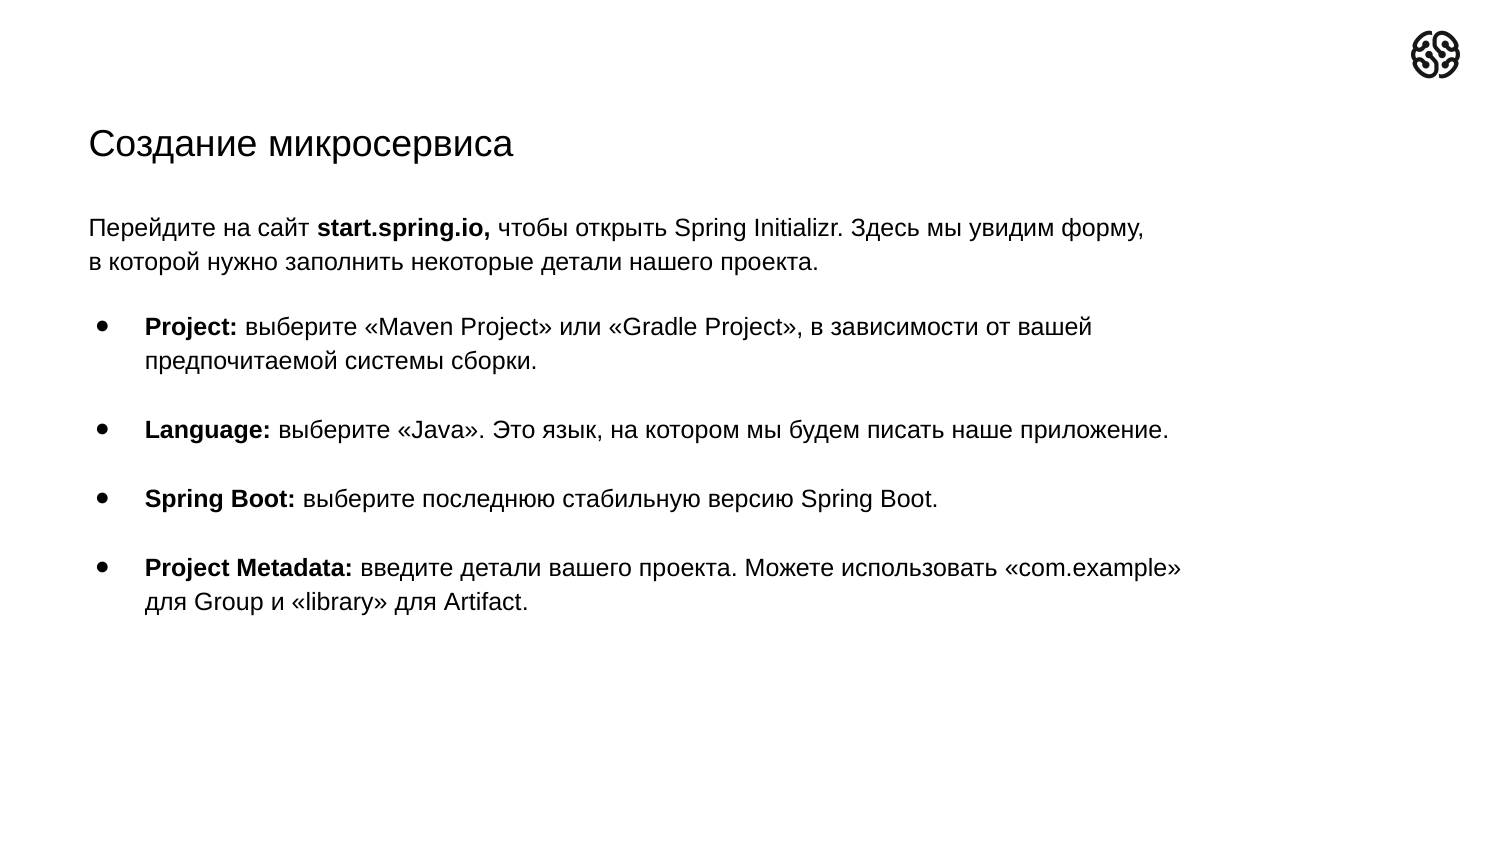

# Создание микросервиса
Перейдите на сайт start.spring.io, чтобы открыть Spring Initializr. Здесь мы увидим форму,
в которой нужно заполнить некоторые детали нашего проекта.
Project: выберите «Maven Project» или «Gradle Project», в зависимости от вашей
предпочитаемой системы сборки.
Language: выберите «Java». Это язык, на котором мы будем писать наше приложение.
Spring Boot: выберите последнюю стабильную версию Spring Boot.
Project Metadata: введите детали вашего проекта. Можете использовать «com.example»
для Group и «library» для Artifact.